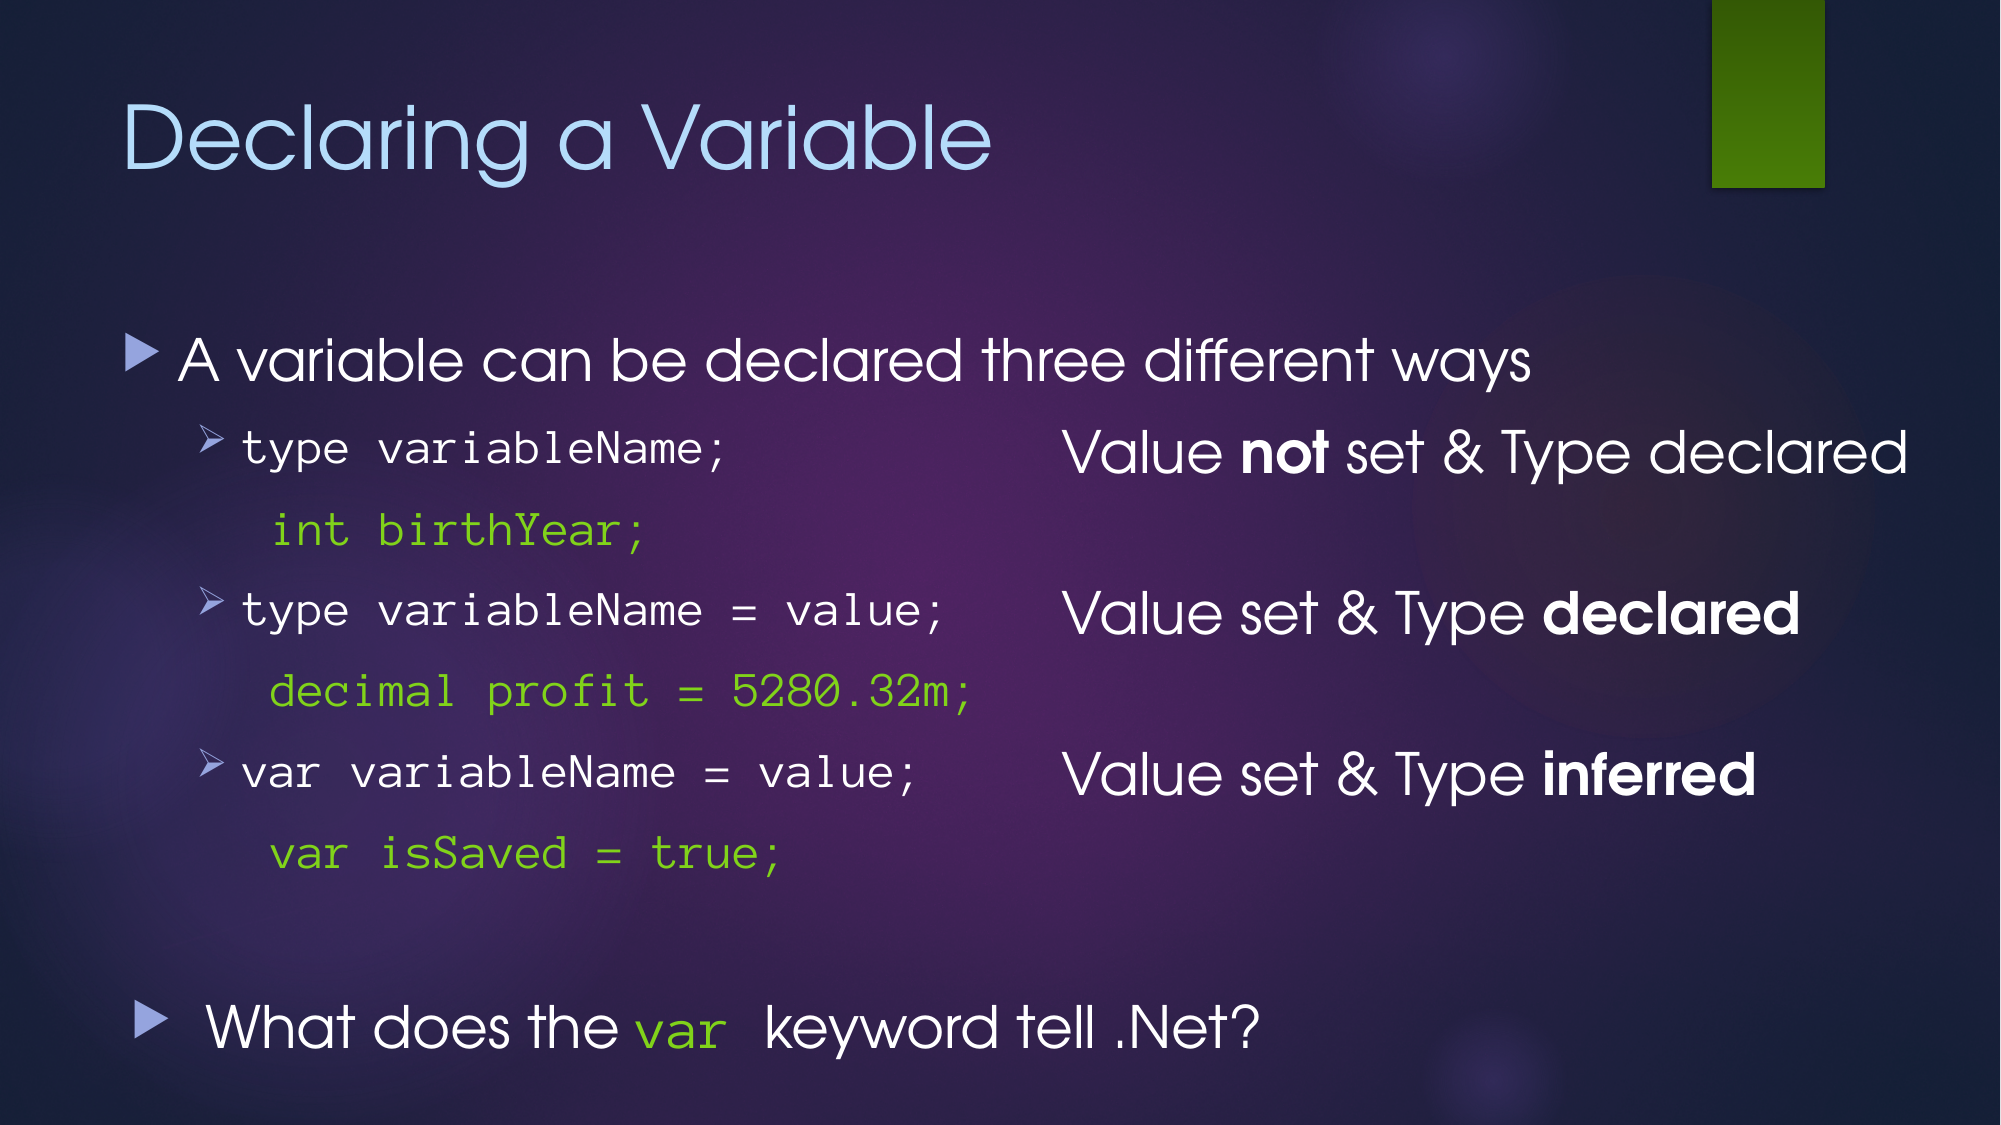

# Declaring a Variable
A variable can be declared three different ways
type variableName;
int birthYear;
type variableName = value;
decimal profit = 5280.32m;
var variableName = value;
var isSaved = true;

What does the var  keyword tell .Net?
Value not set & Type declared
Value set & Type declared
Value set & Type inferred